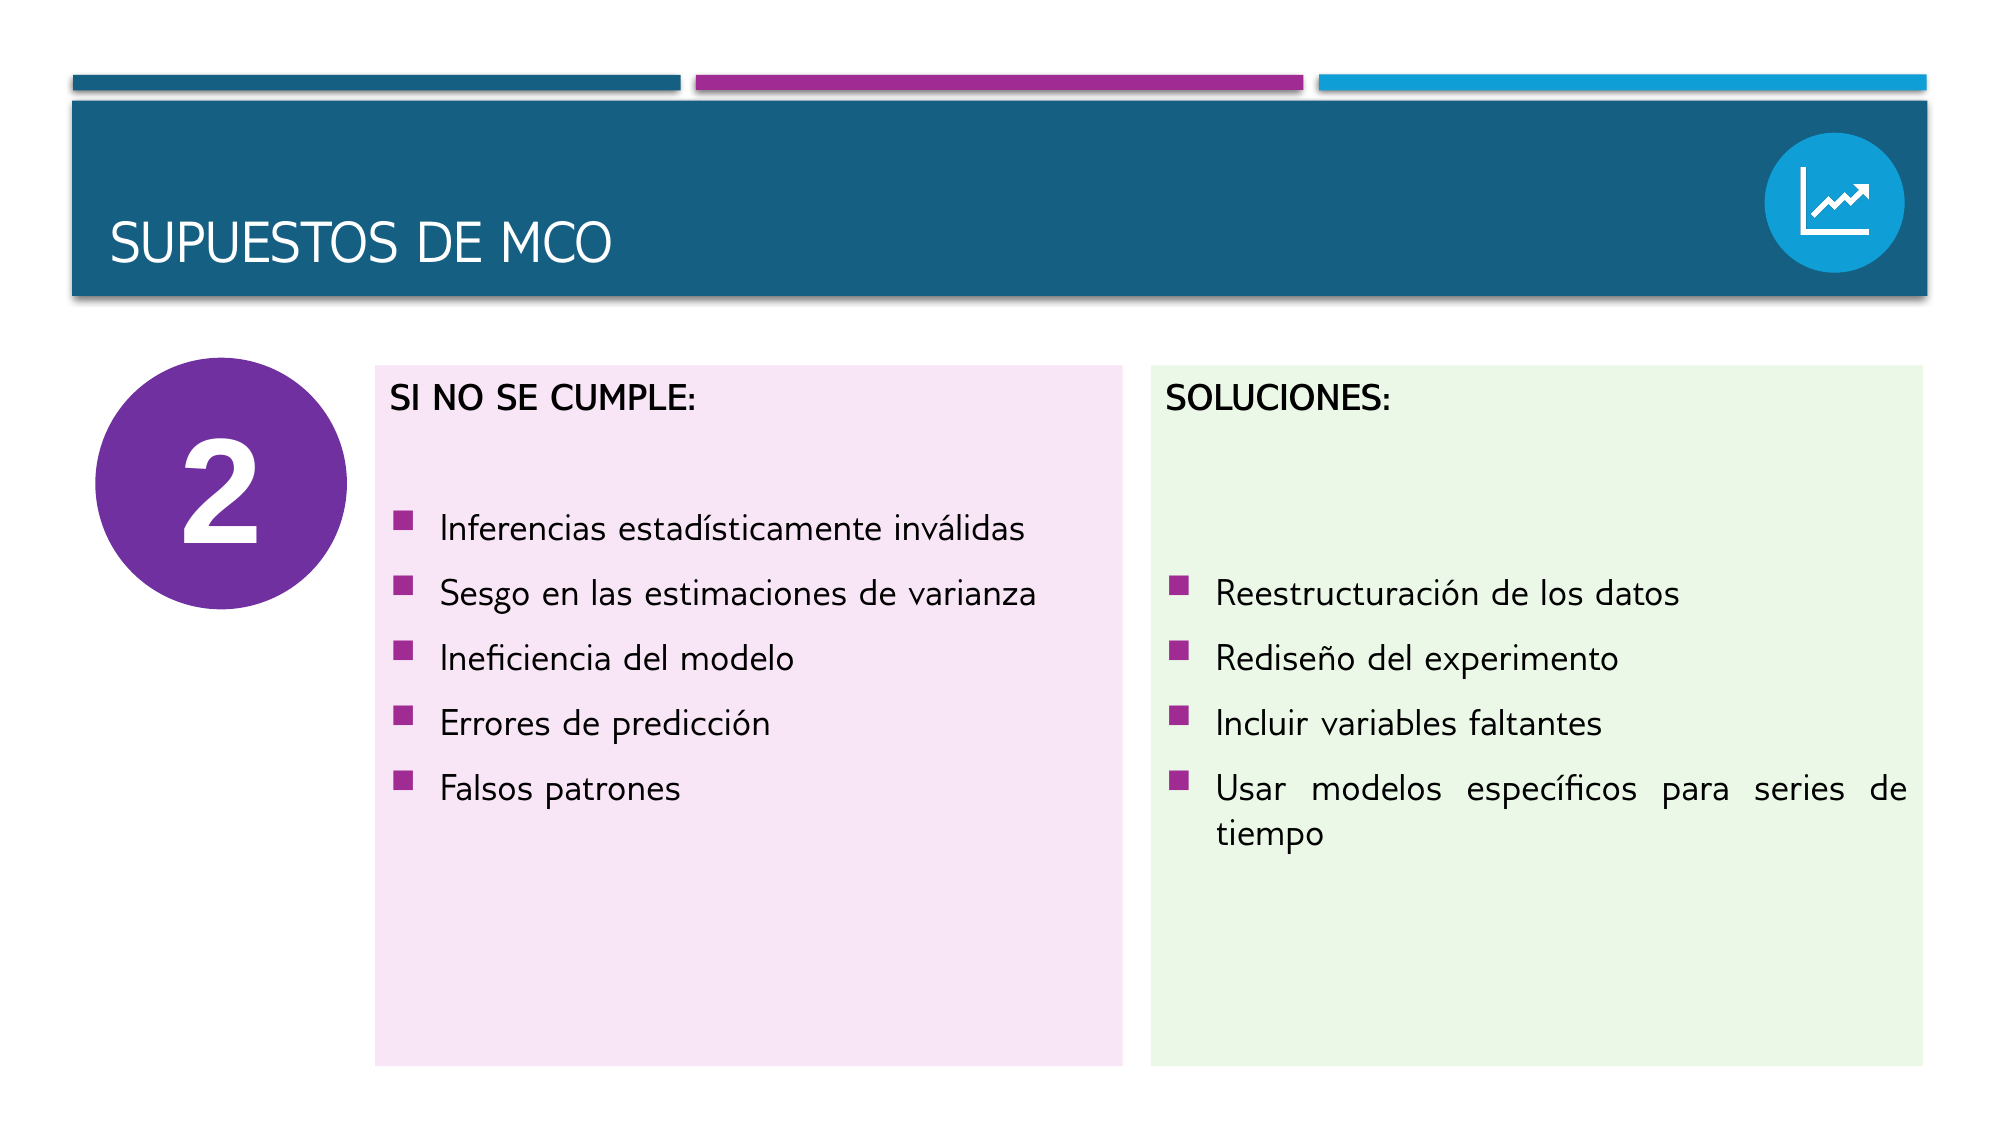

# SUPUESTOS DE mco

2
SI NO SE CUMPLE:

Inferencias estadísticamente inválidas
Sesgo en las estimaciones de varianza
Ineficiencia del modelo
Errores de predicción
Falsos patrones

SOLUCIONES:

Reestructuración de los datos
Rediseño del experimento
Incluir variables faltantes
Usar modelos específicos para series de tiempo